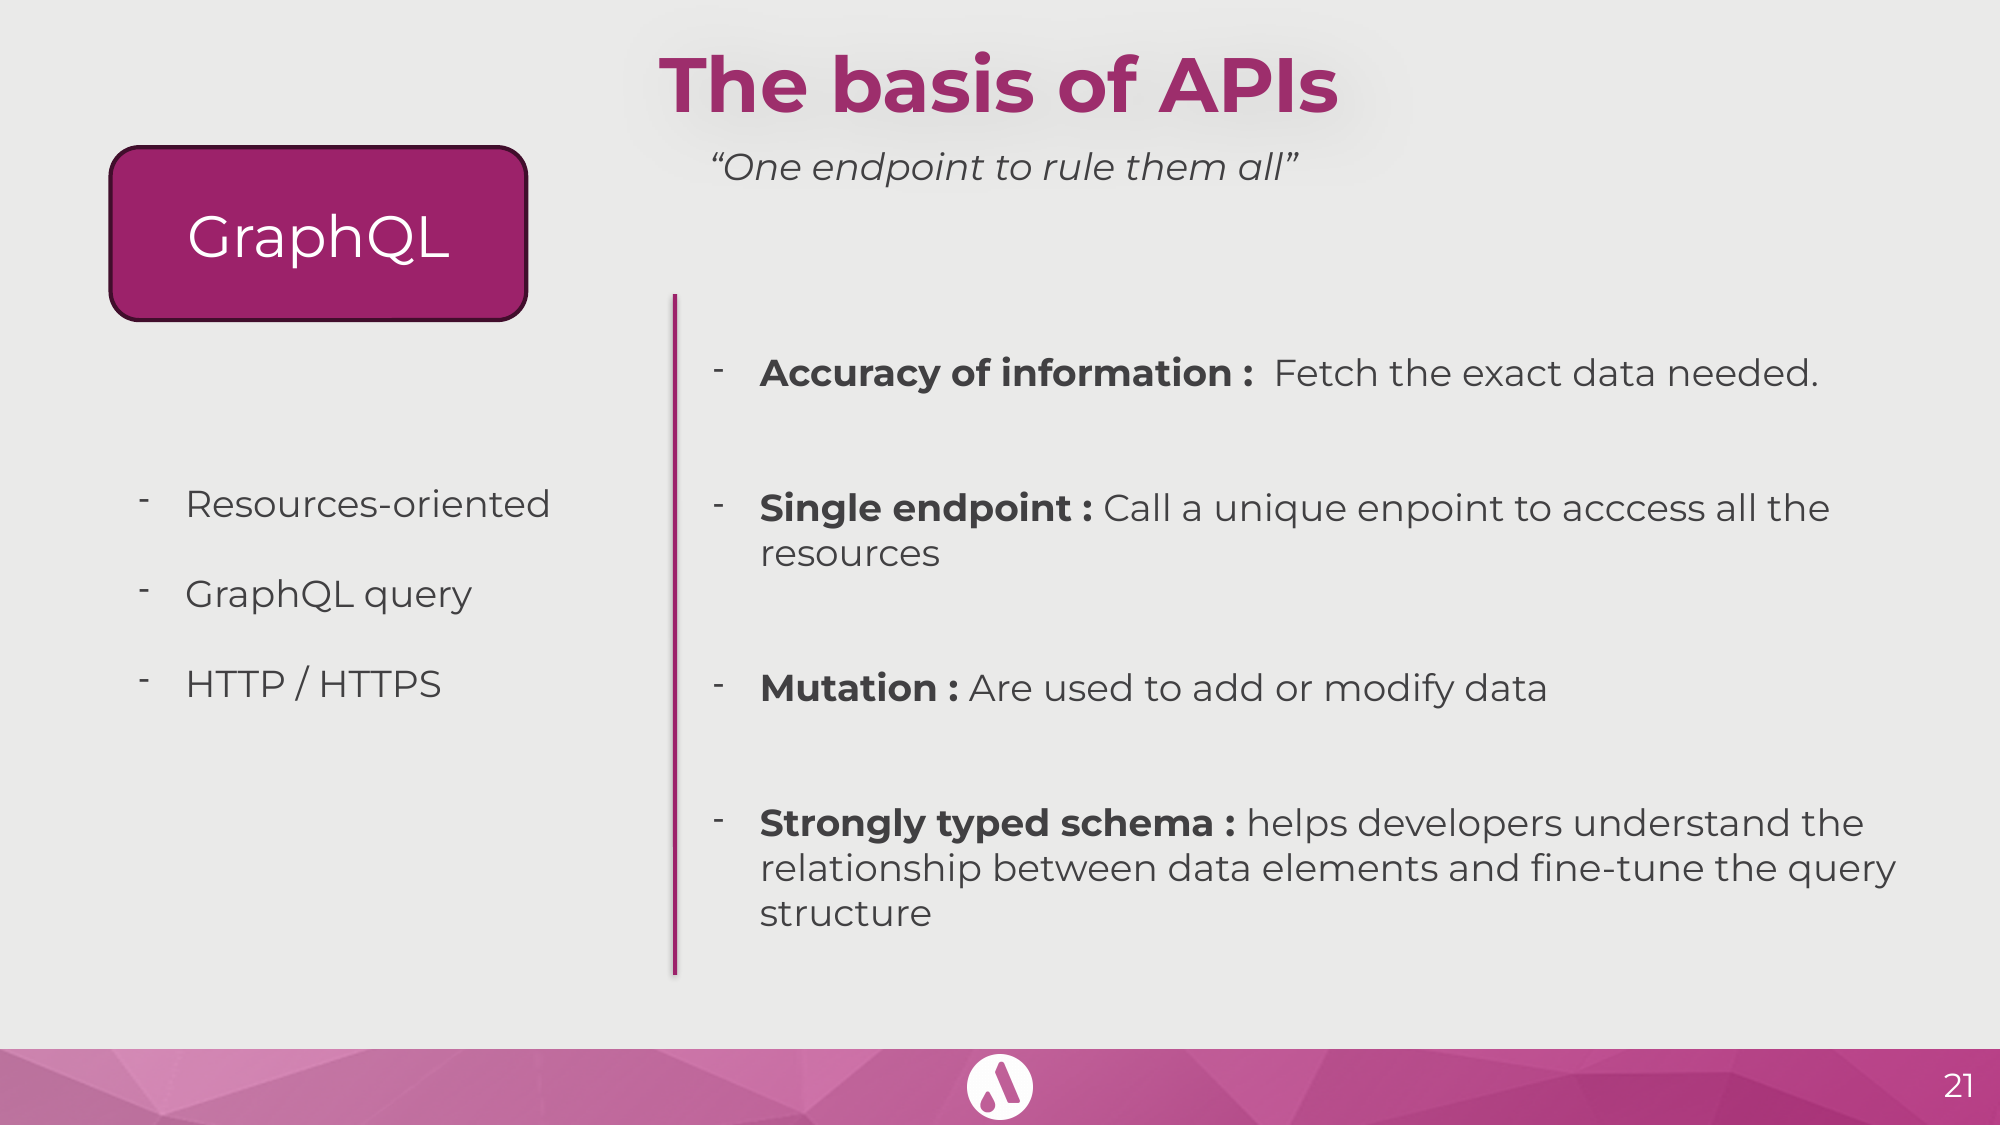

# The basis of APIs
“One endpoint to rule them all”
GraphQL
Accuracy of information :  Fetch the exact data needed.

Single endpoint : Call a unique enpoint to acccess all the resources

Mutation : Are used to add or modify data

Strongly typed schema : helps developers understand the relationship between data elements and fine-tune the query structure
Resources-oriented

GraphQL query

HTTP / HTTPS
21